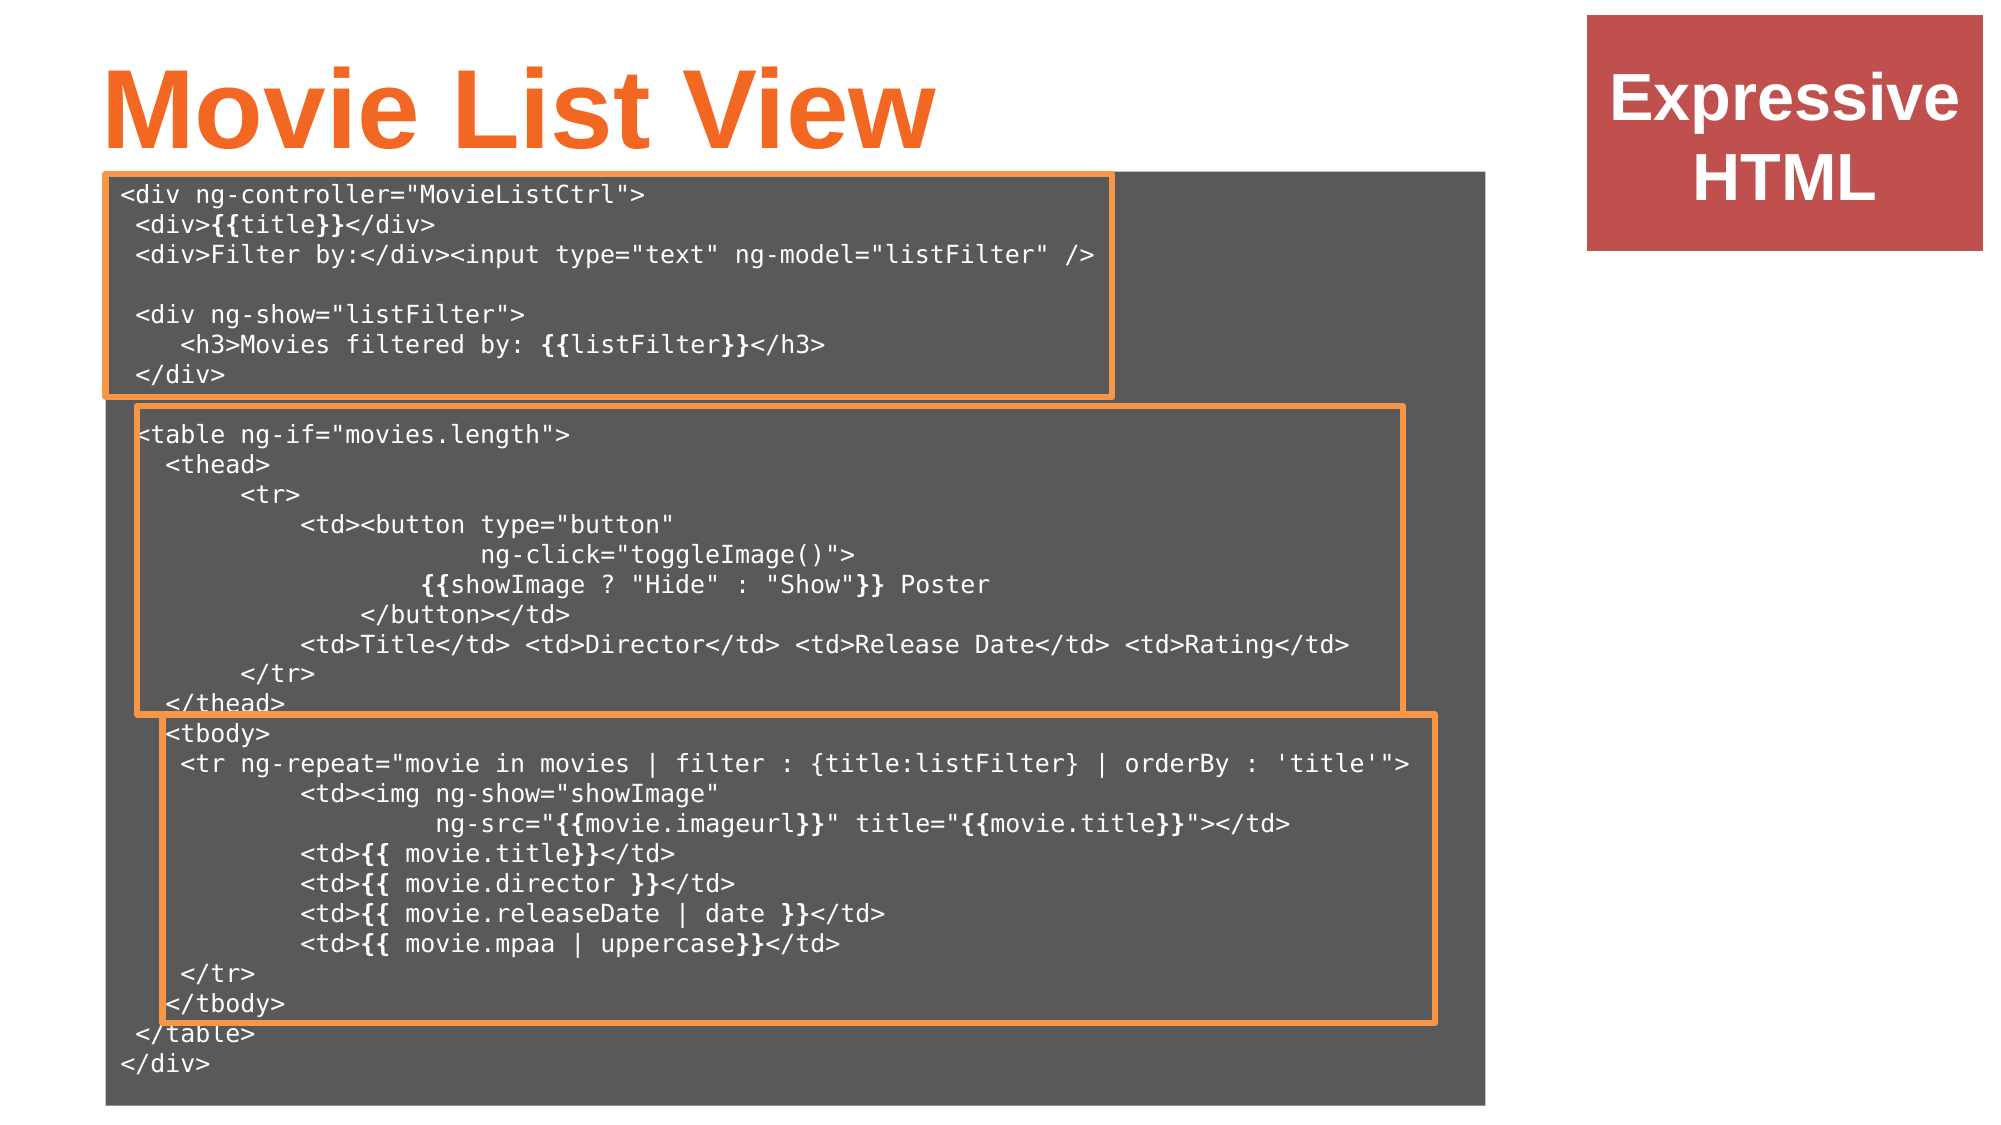

Expressive HTML
# Movie List View
<div ng-controller="MovieListCtrl">
 <div>{{title}}</div>
 <div>Filter by:</div><input type="text" ng-model="listFilter" />

 <div ng-show="listFilter">
    <h3>Movies filtered by: {{listFilter}}</h3>
 </div>

 <table ng-if="movies.length">
   <thead>
        <tr>
            <td><button type="button"
                        ng-click="toggleImage()">
                    {{showImage ? "Hide" : "Show"}} Poster
                </button></td>
            <td>Title</td> <td>Director</td> <td>Release Date</td> <td>Rating</td>
        </tr>
   </thead>
   <tbody>
    <tr ng-repeat="movie in movies | filter : {title:listFilter} | orderBy : 'title'">
            <td><img ng-show="showImage"
                     ng-src="{{movie.imageurl}}" title="{{movie.title}}"></td>
            <td>{{ movie.title}}</td>
            <td>{{ movie.director }}</td>
            <td>{{ movie.releaseDate | date }}</td>
            <td>{{ movie.mpaa | uppercase}}</td>
    </tr>
   </tbody>
 </table>
</div>